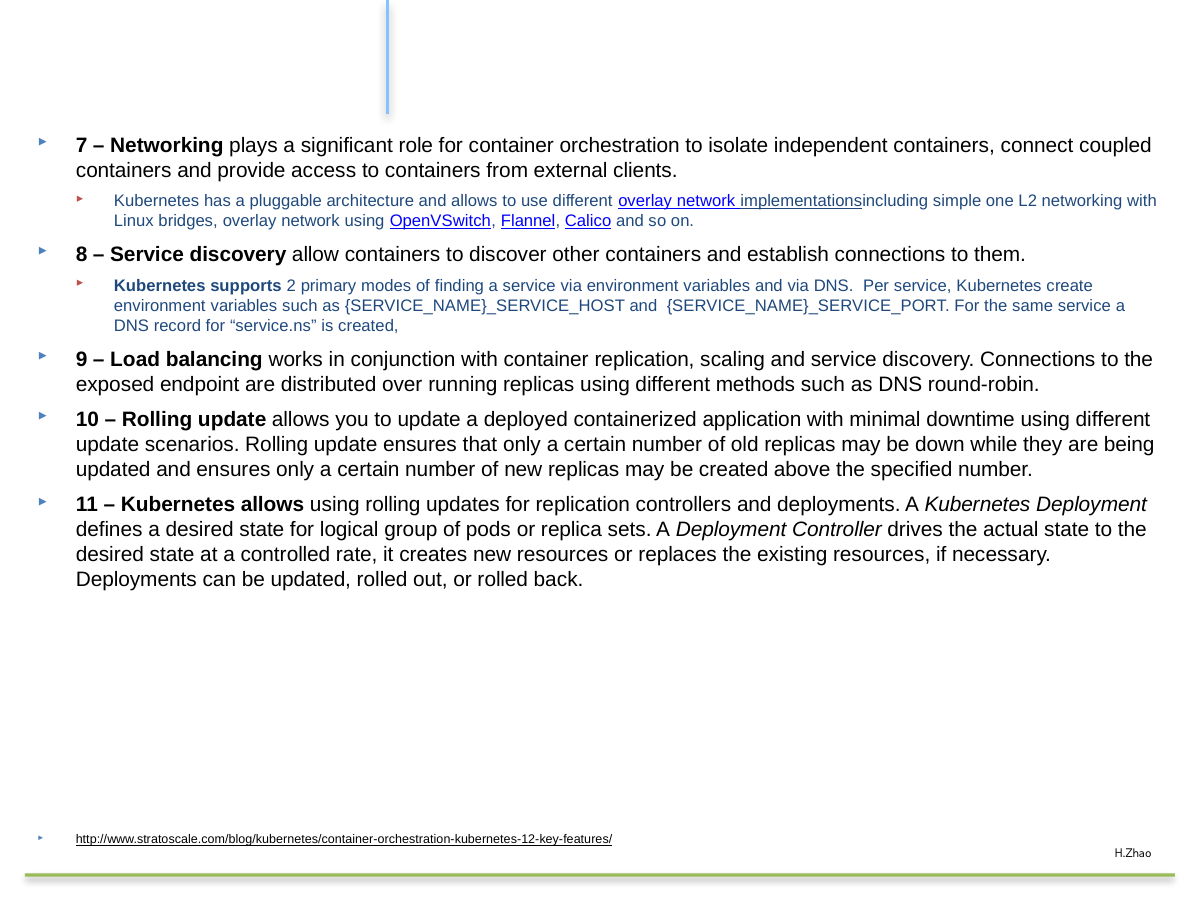

#

7 – Networking plays a significant role for container orchestration to isolate independent containers, connect coupled containers and provide access to containers from external clients.
Kubernetes has a pluggable architecture and allows to use different overlay network implementationsincluding simple one L2 networking with Linux bridges, overlay network using OpenVSwitch, Flannel, Calico and so on.
8 – Service discovery allow containers to discover other containers and establish connections to them.
Kubernetes supports 2 primary modes of finding a service via environment variables and via DNS.  Per service, Kubernetes create environment variables such as {SERVICE_NAME}_SERVICE_HOST and  {SERVICE_NAME}_SERVICE_PORT. For the same service a DNS record for “service.ns” is created,
9 – Load balancing works in conjunction with container replication, scaling and service discovery. Connections to the exposed endpoint are distributed over running replicas using different methods such as DNS round-robin.
10 – Rolling update allows you to update a deployed containerized application with minimal downtime using different update scenarios. Rolling update ensures that only a certain number of old replicas may be down while they are being updated and ensures only a certain number of new replicas may be created above the specified number.
11 – Kubernetes allows using rolling updates for replication controllers and deployments. A Kubernetes Deployment defines a desired state for logical group of pods or replica sets. A Deployment Controller drives the actual state to the desired state at a controlled rate, it creates new resources or replaces the existing resources, if necessary. Deployments can be updated, rolled out, or rolled back.

http://www.stratoscale.com/blog/kubernetes/container-orchestration-kubernetes-12-key-features/